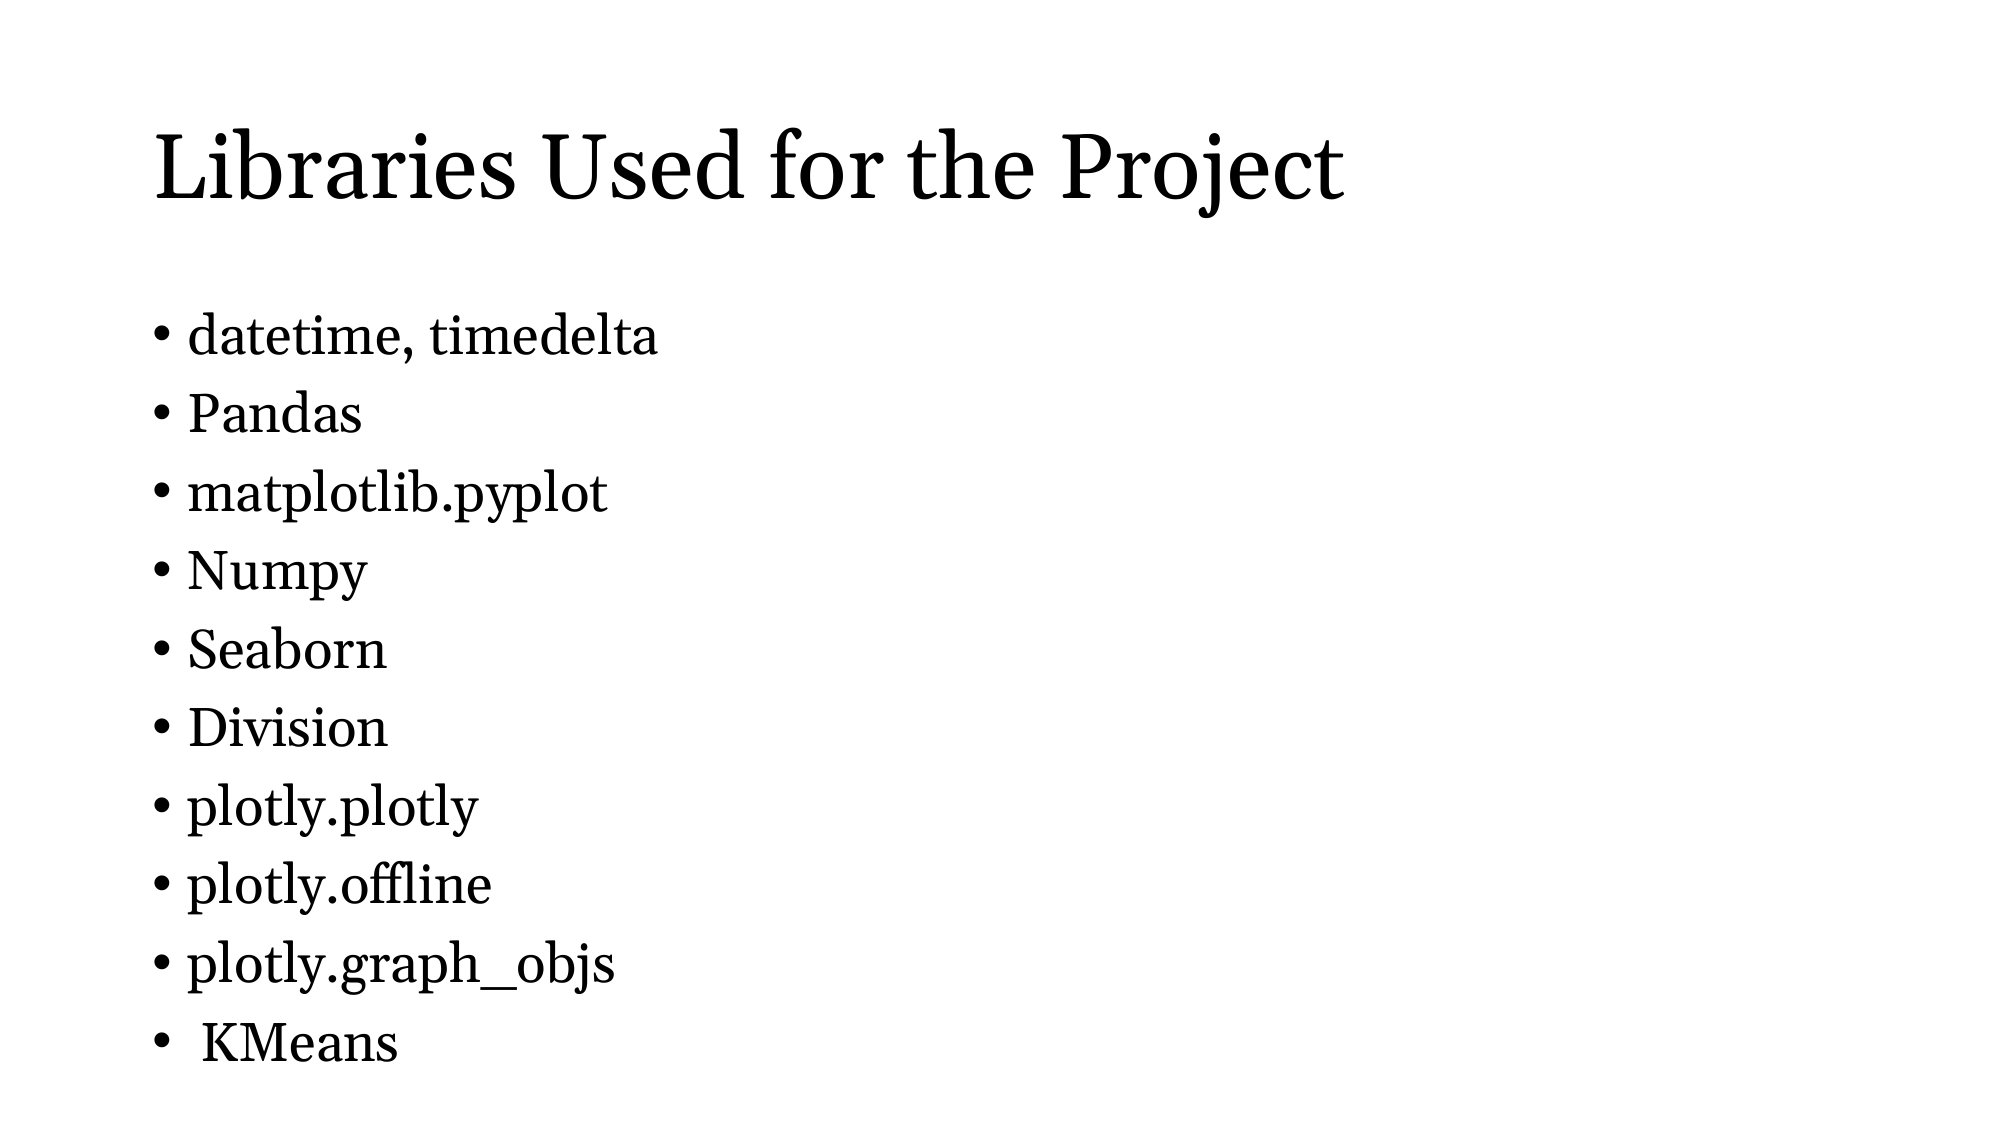

# Libraries Used for the Project
datetime, timedelta
Pandas
matplotlib.pyplot
Numpy
Seaborn
Division
plotly.plotly
plotly.offline
plotly.graph_objs
 KMeans